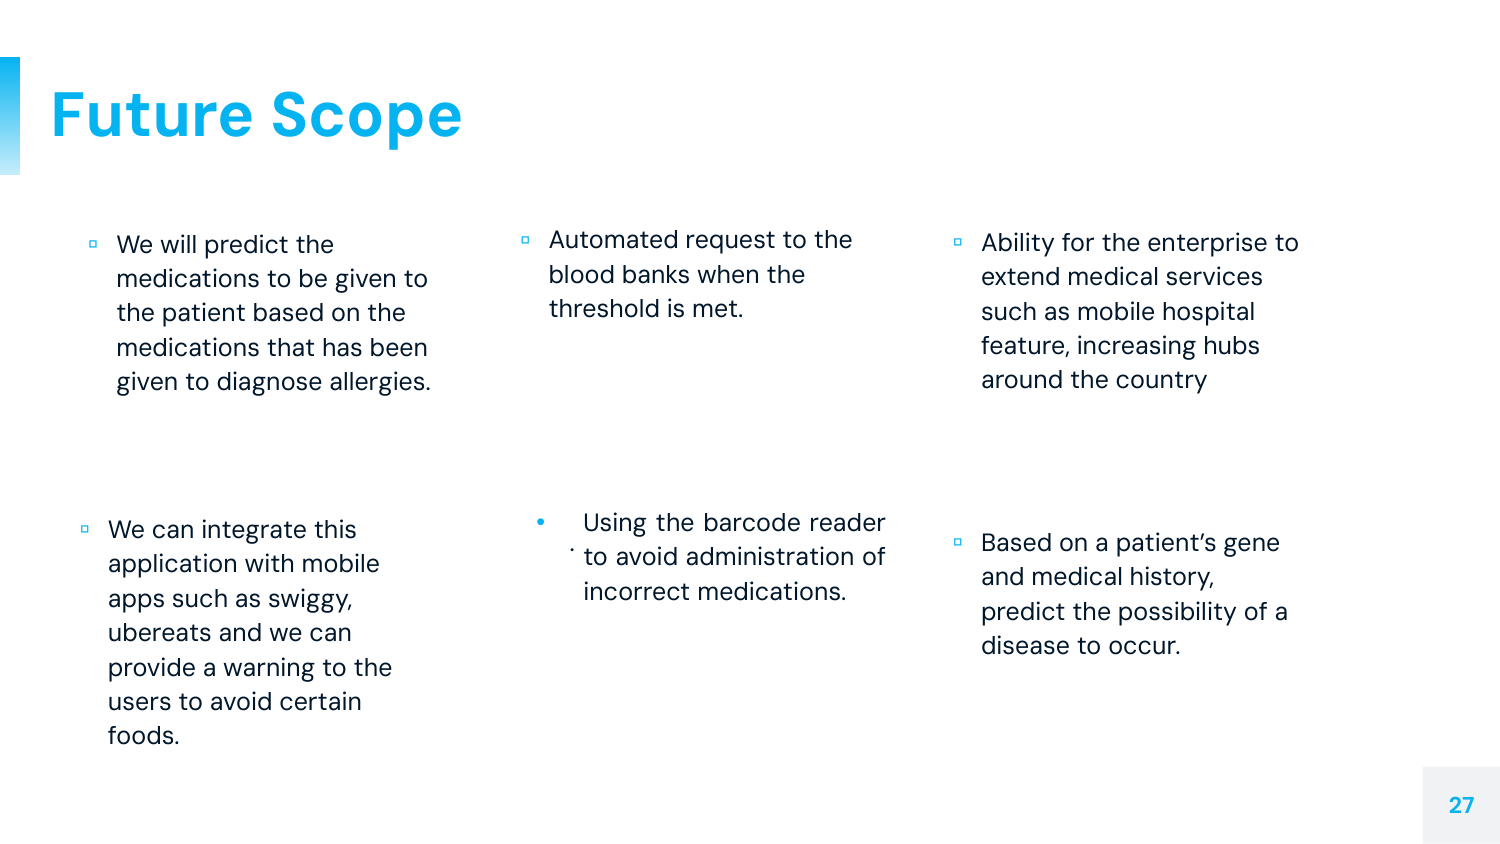

# Future Scope

We will predict the medications to be given to the patient based on the medications that has been given to diagnose allergies.
Automated request to the blood banks when the threshold is met.

Ability for the enterprise to extend medical services such as mobile hospital feature, increasing hubs around the country
Using the barcode reader to avoid administration of incorrect medications.
We can integrate this application with mobile apps such as swiggy, ubereats and we can provide a warning to the users to avoid certain foods.

.
Based on a patient’s gene and medical history, predict the possibility of a disease to occur.
27